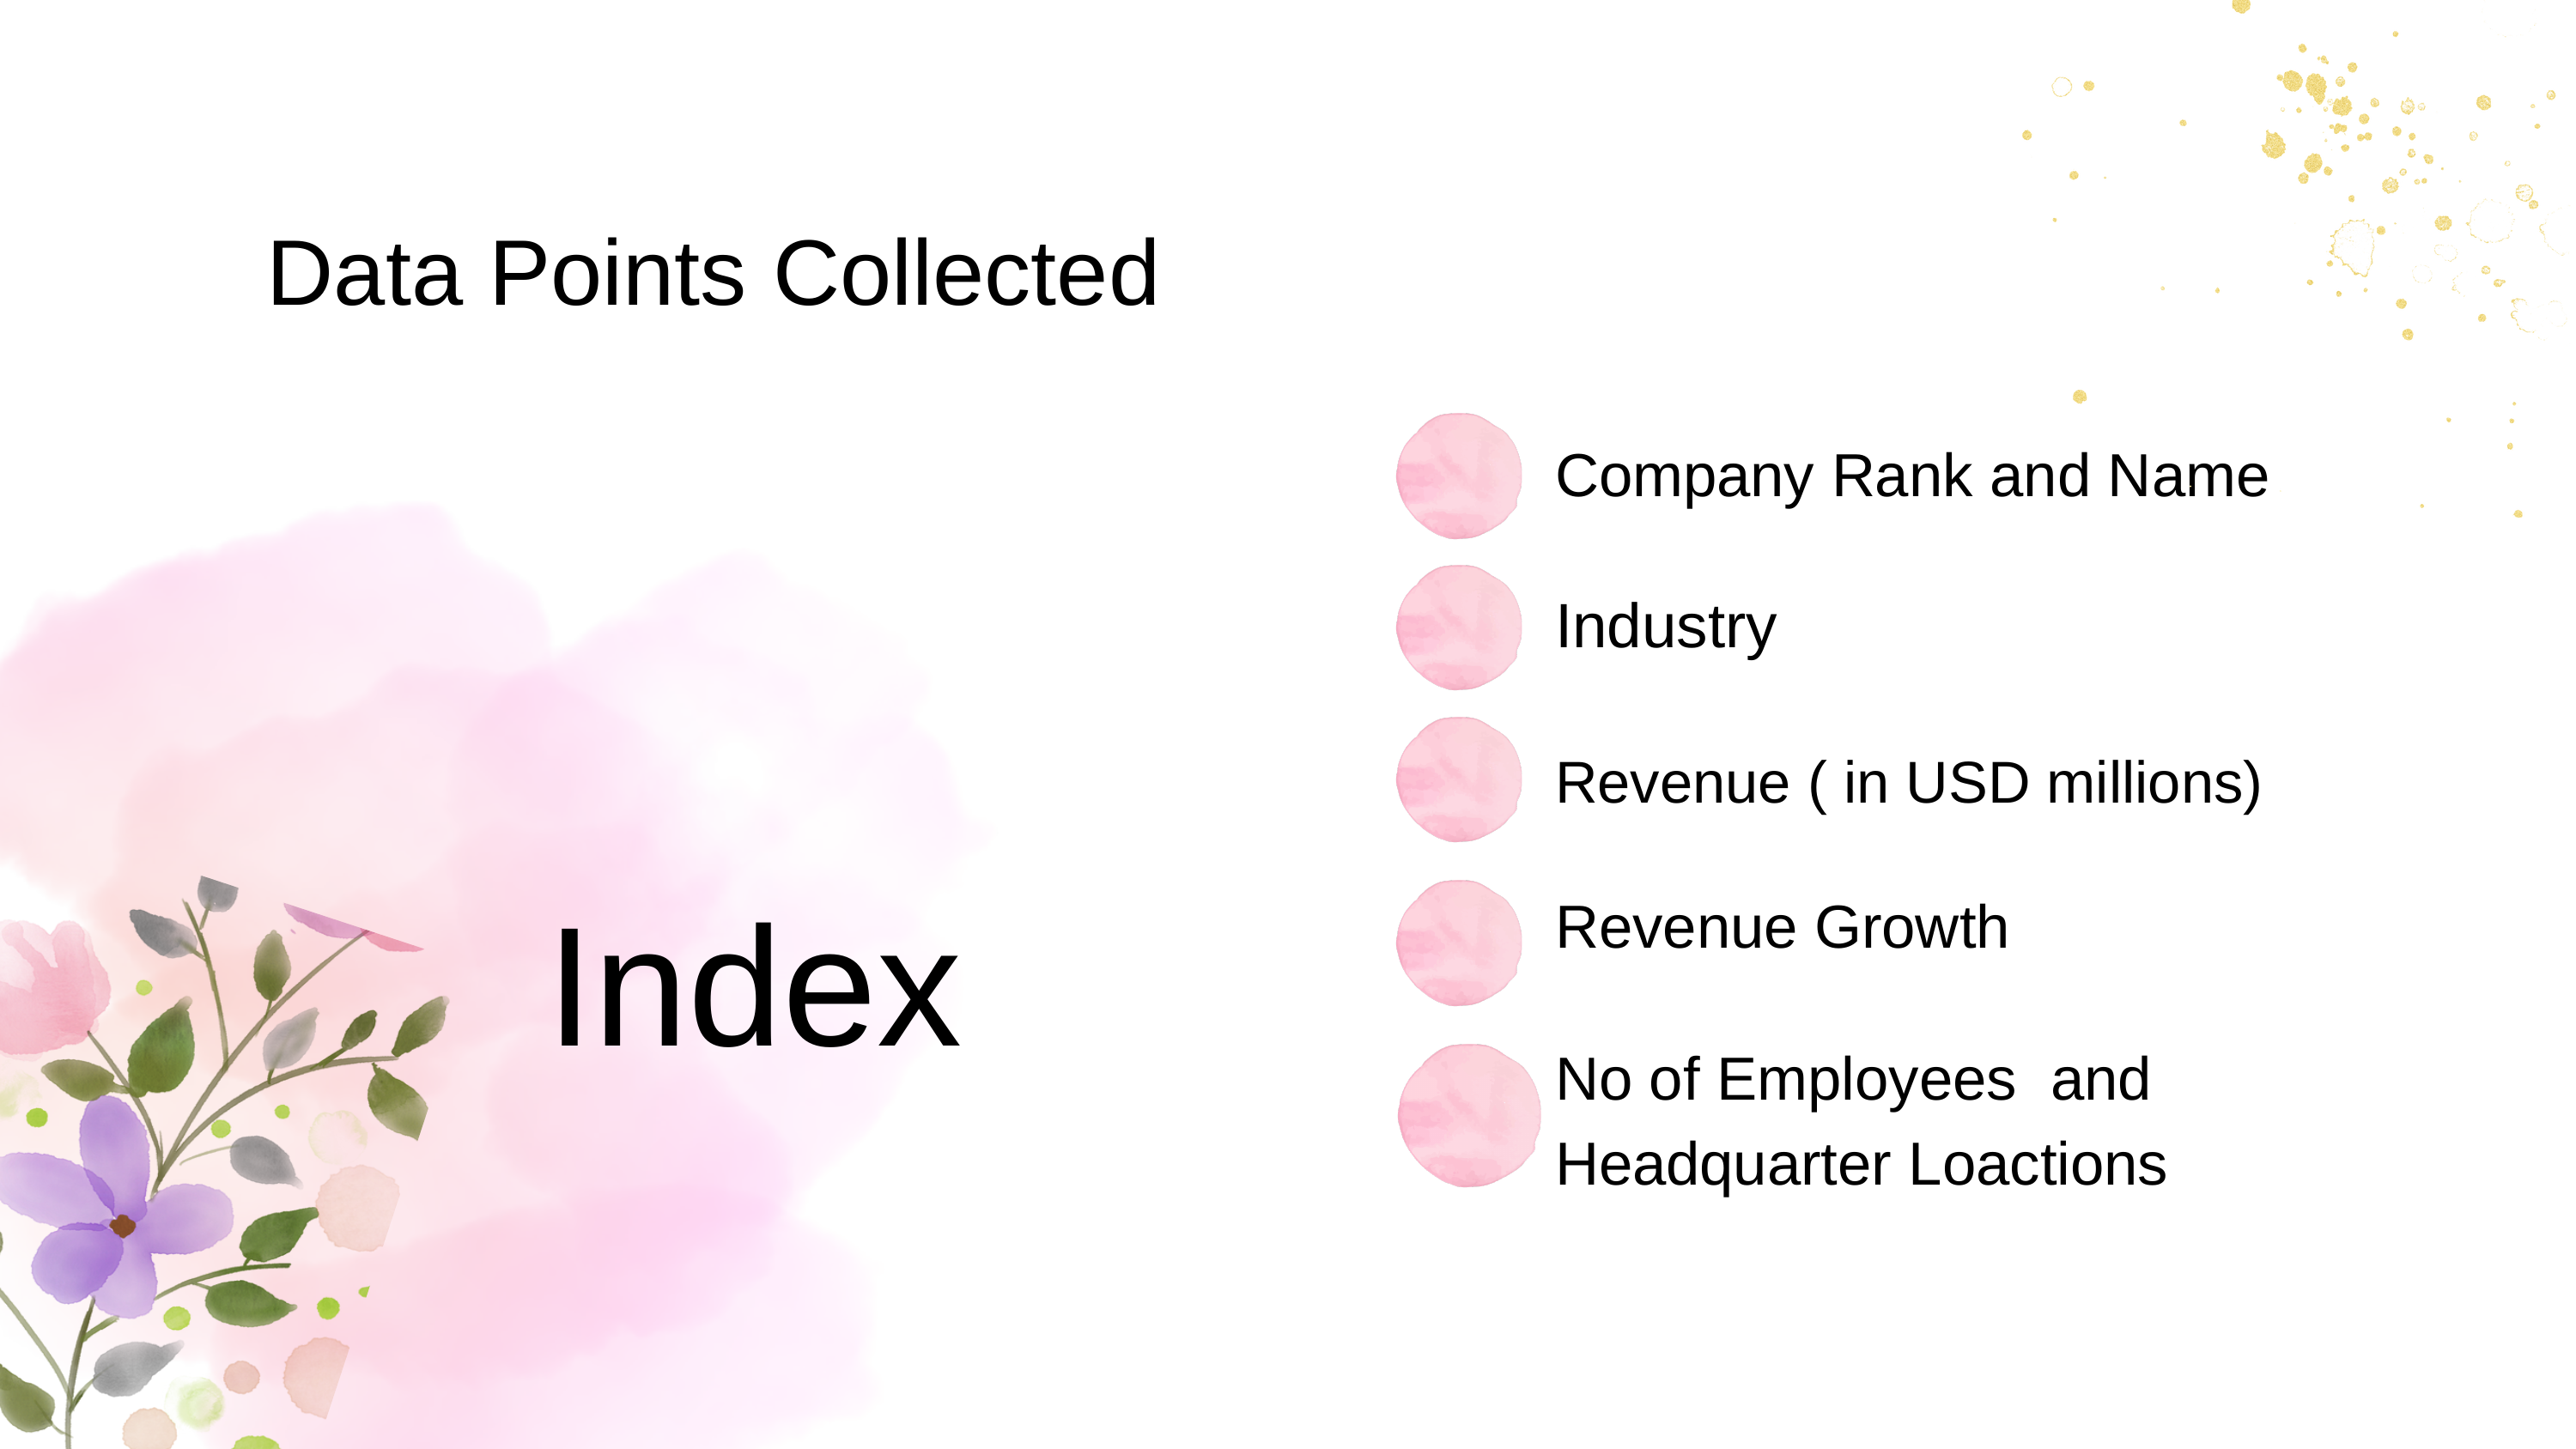

Data Points Collected

Company Rank and Name

Industry

Revenue ( in USD millions)
Index

Revenue Growth

No of Employees  and Headquarter Loactions